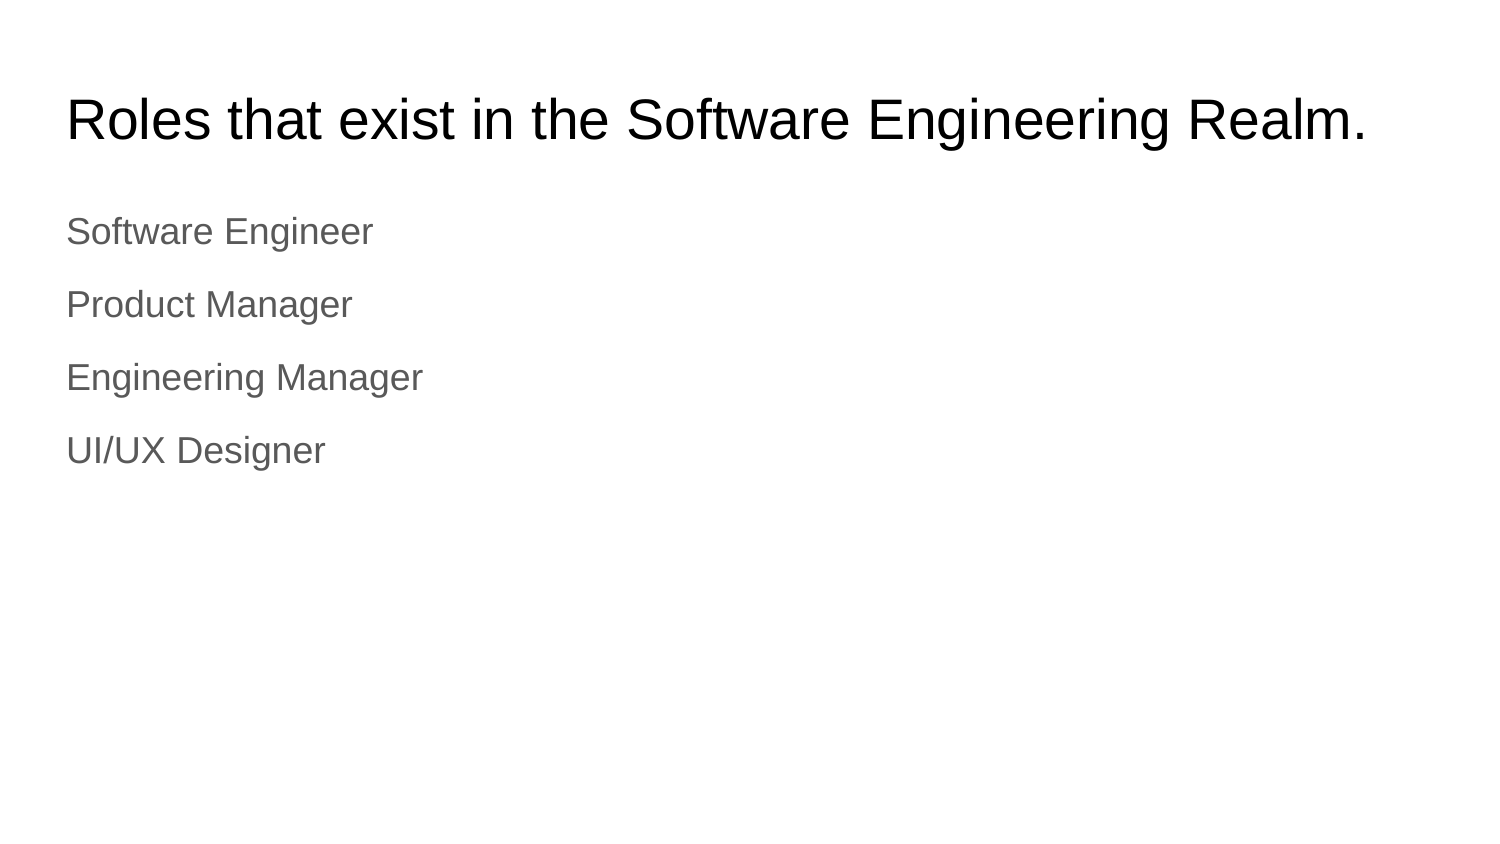

# Roles that exist in the Software Engineering Realm.
Software Engineer
Product Manager
Engineering Manager
UI/UX Designer